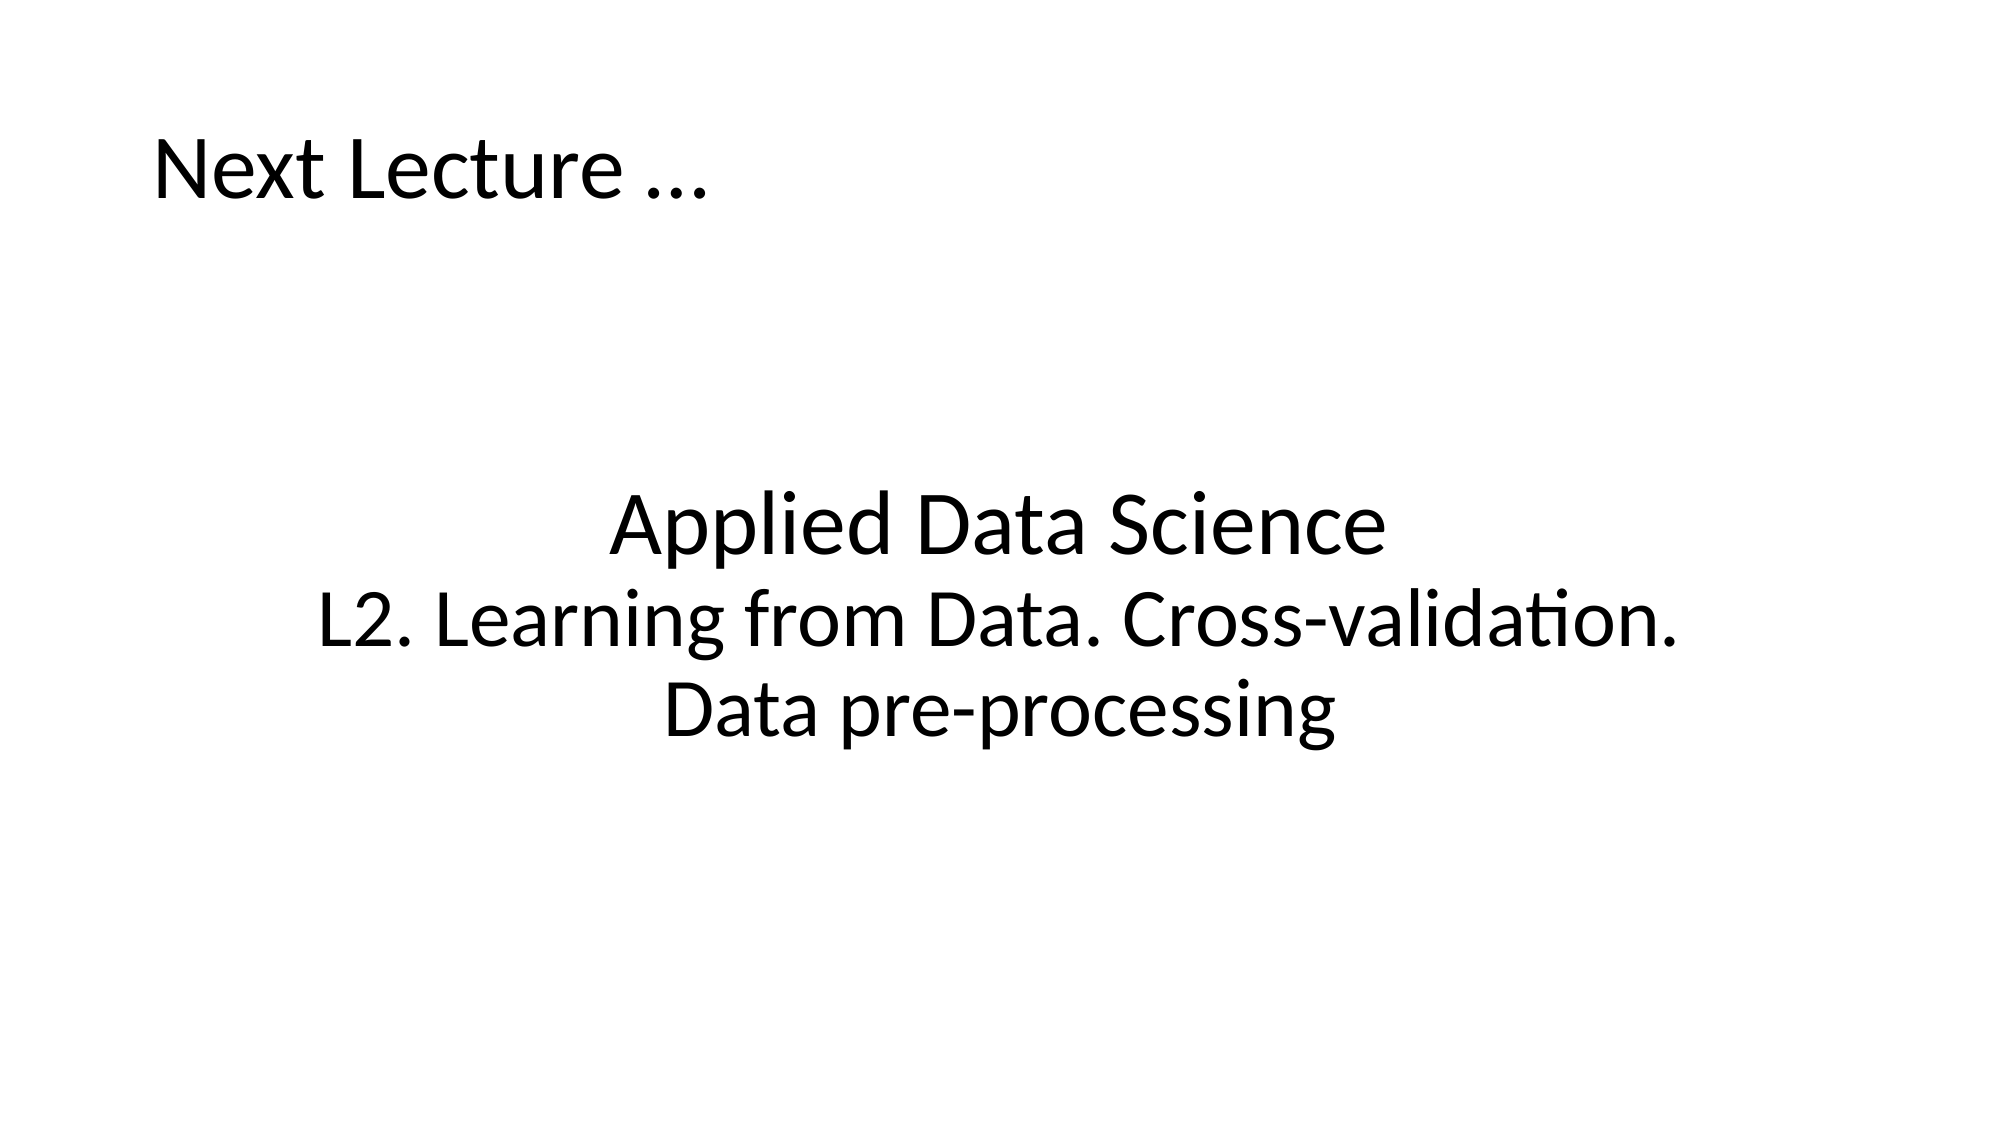

# Next Lecture …
Applied Data Science
L2. Learning from Data. Cross-validation.
Data pre-processing